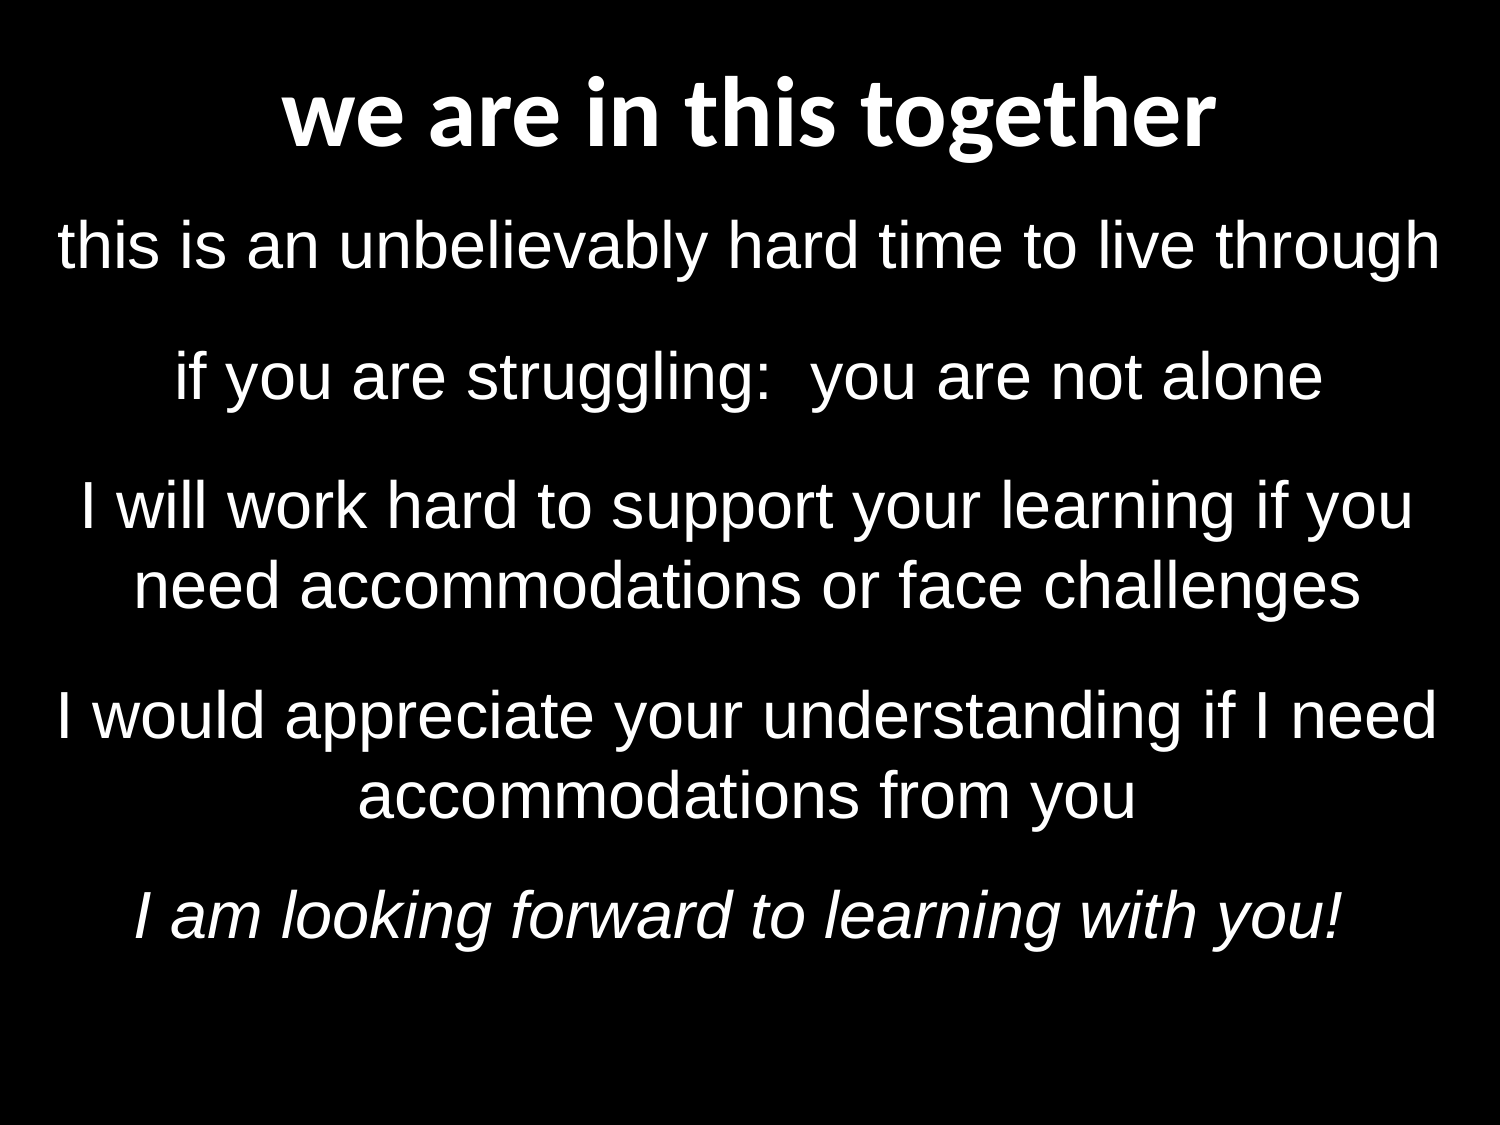

we are in this together
this is an unbelievably hard time to live through
if you are struggling:  you are not alone
I will work hard to support your learning if you need accommodations or face challenges
I would appreciate your understanding if I need accommodations from you
I am looking forward to learning with you!